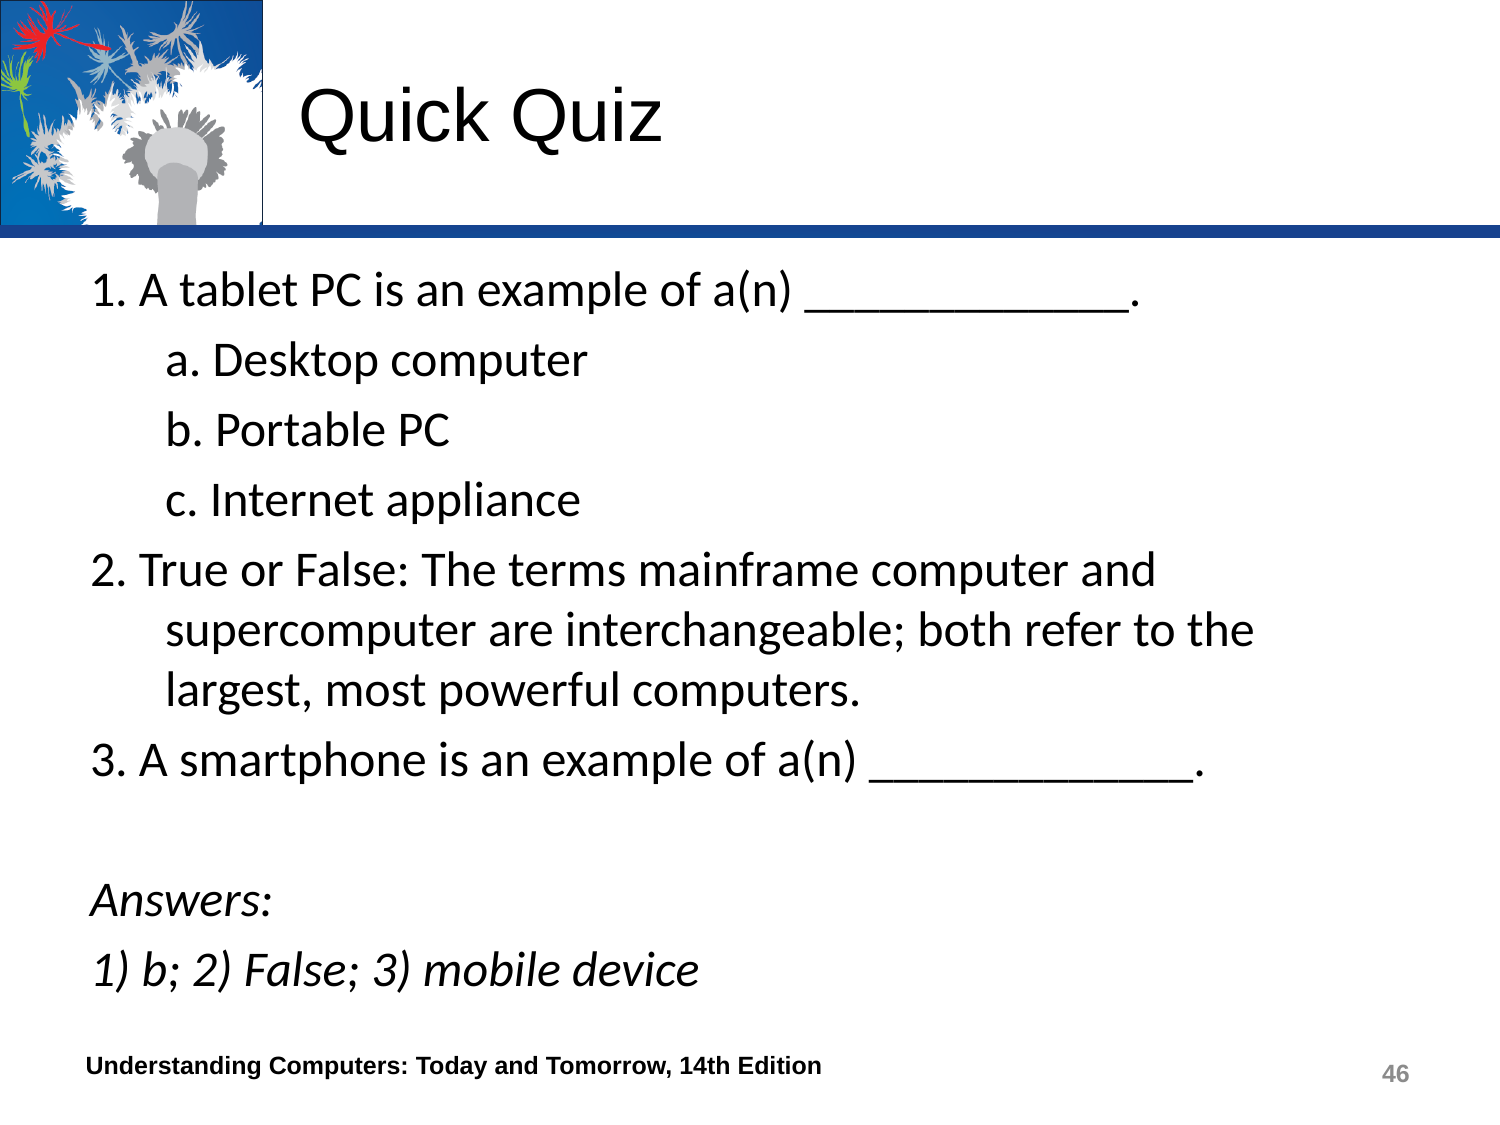

# Quick Quiz
1. A tablet PC is an example of a(n) _____________.
a. Desktop computer
b. Portable PC
c. Internet appliance
2. True or False: The terms mainframe computer and supercomputer are interchangeable; both refer to the largest, most powerful computers.
3. A smartphone is an example of a(n) _____________.

Answers:
1) b; 2) False; 3) mobile device

Understanding Computers: Today and Tomorrow, 14th Edition
46